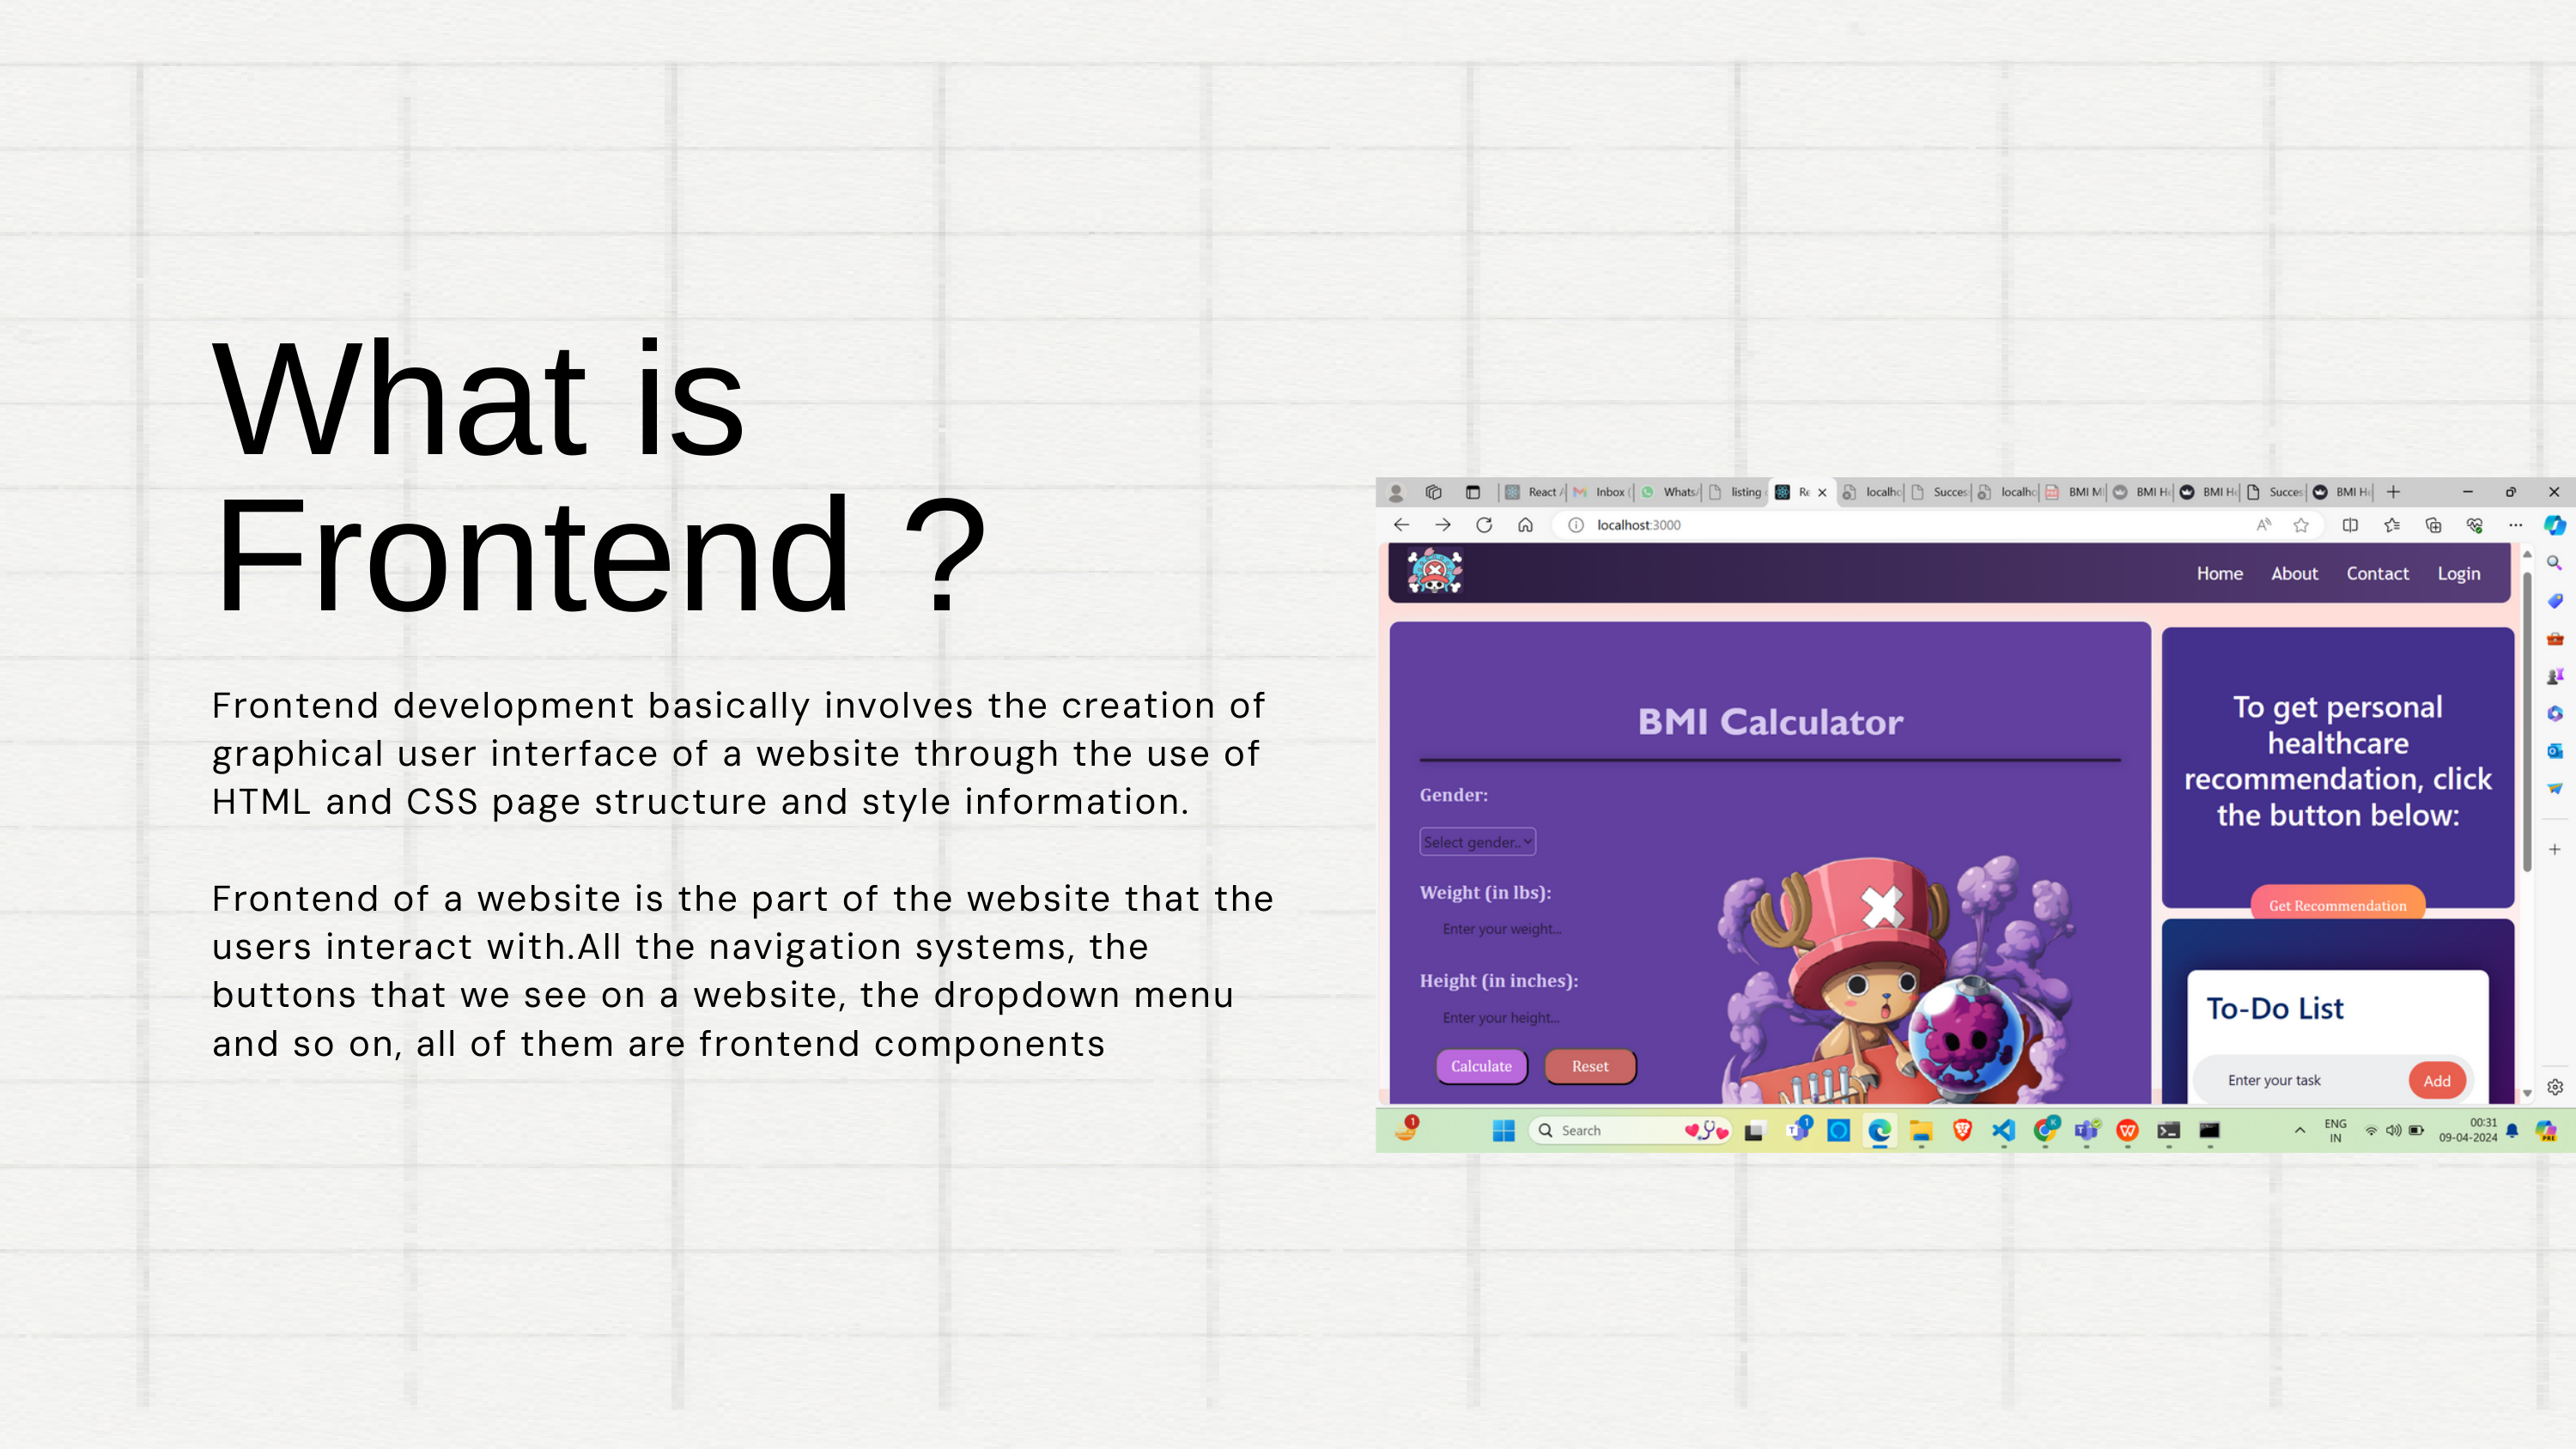

What is Frontend ?

Frontend development basically involves the creation of graphical user interface of a website through the use of HTML and CSS page structure and style information.

Frontend of a website is the part of the website that the users interact with.All the navigation systems, the buttons that we see on a website, the dropdown menu and so on, all of them are frontend components